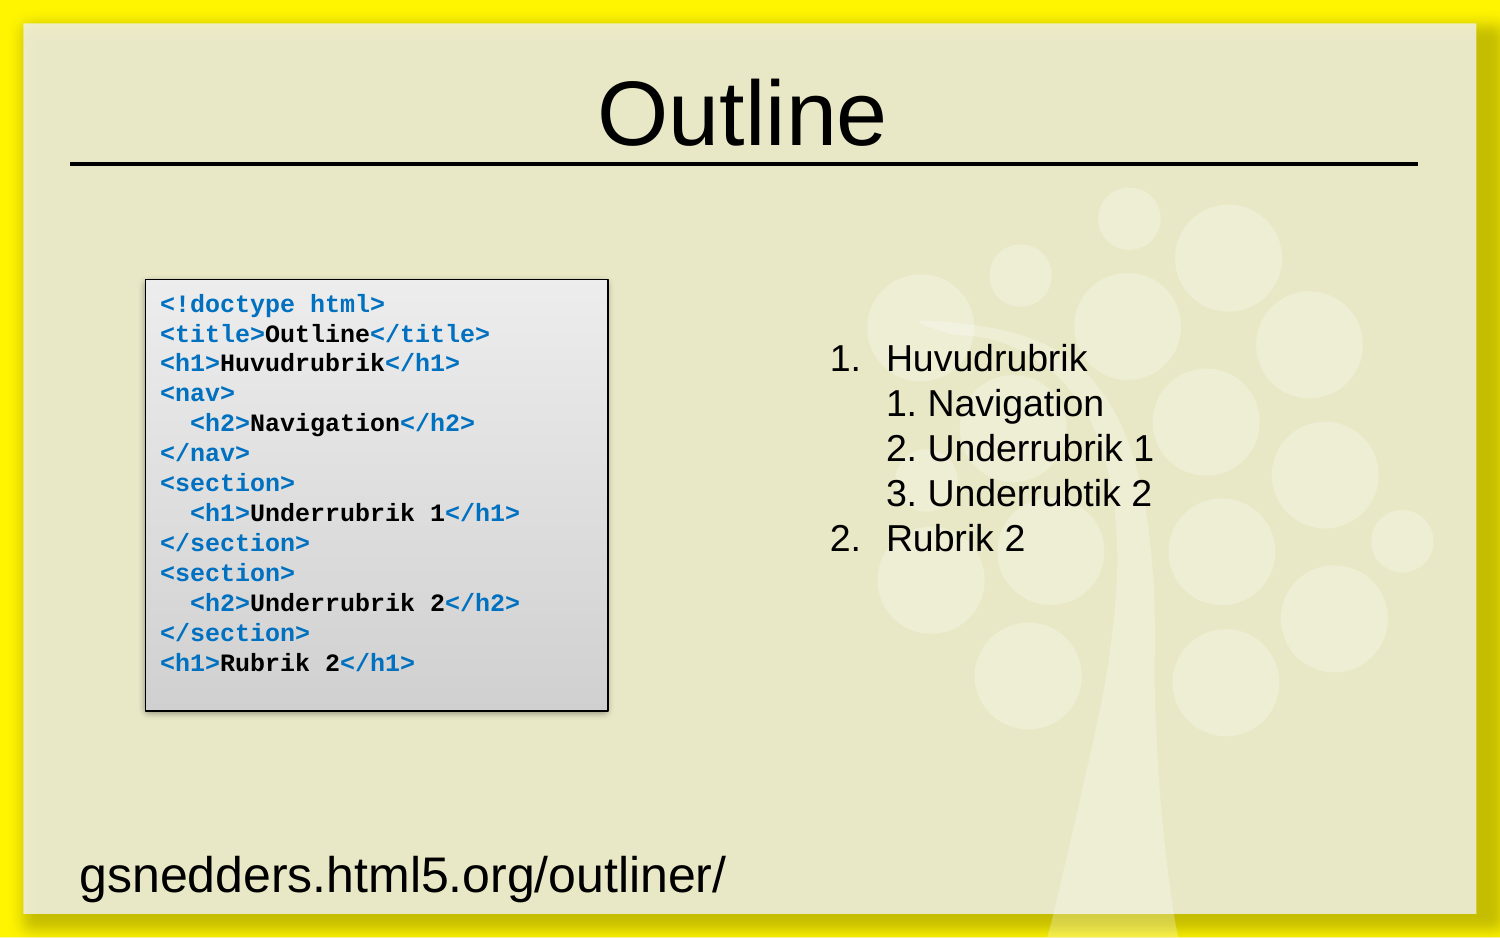

# Outline
<!doctype html>
<title>Outline</title>
<h1>Huvudrubrik</h1>
<nav>
  <h2>Navigation</h2>
</nav>
<section>
  <h1>Underrubrik 1</h1>
</section>
<section>
  <h2>Underrubrik 2</h2>
</section>
<h1>Rubrik 2</h1>

Huvudrubrik
1. Navigation
2. Underrubrik 1
3. Underrubtik 2
Rubrik 2
gsnedders.html5.org/outliner/